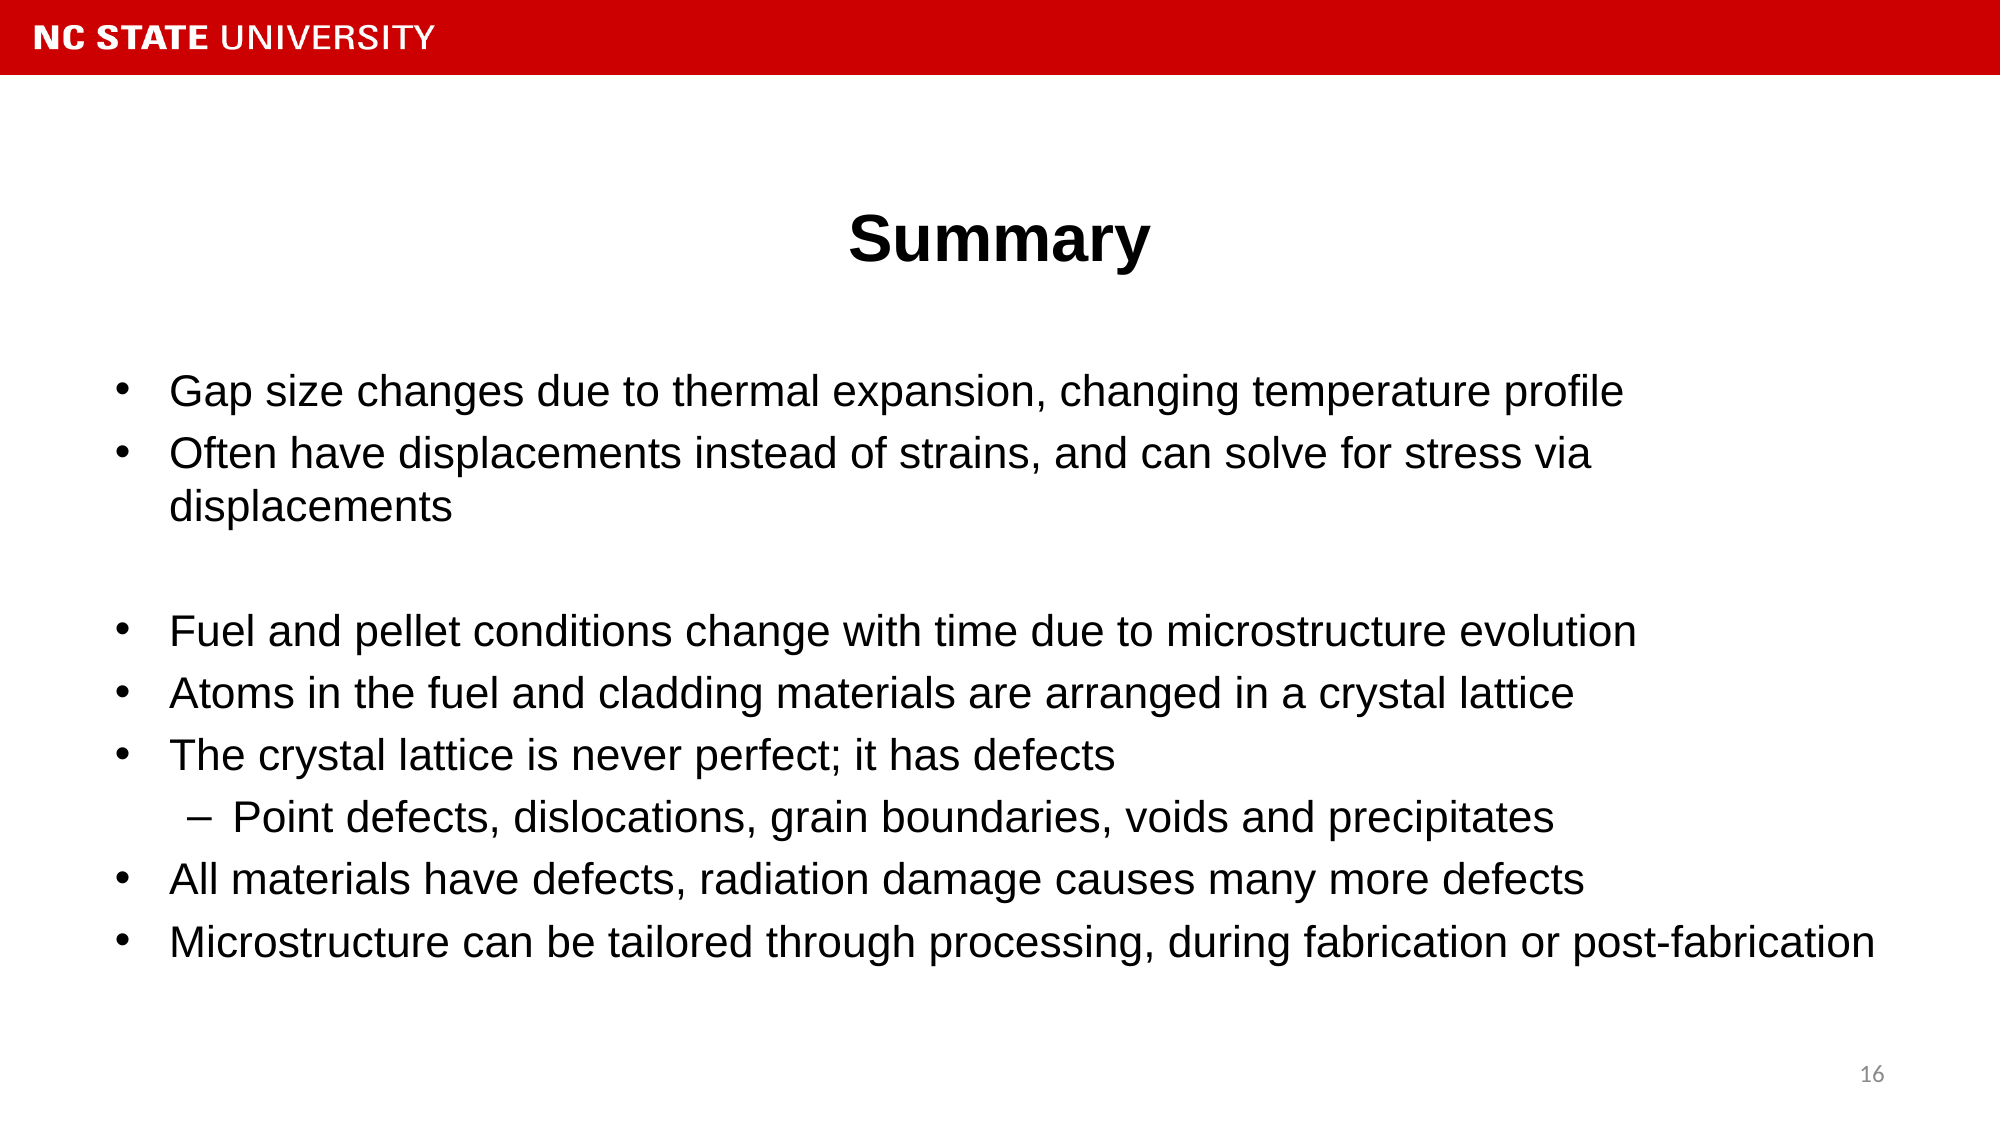

# Summary
Gap size changes due to thermal expansion, changing temperature profile
Often have displacements instead of strains, and can solve for stress via displacements

Fuel and pellet conditions change with time due to microstructure evolution
Atoms in the fuel and cladding materials are arranged in a crystal lattice
The crystal lattice is never perfect; it has defects
Point defects, dislocations, grain boundaries, voids and precipitates
All materials have defects, radiation damage causes many more defects
Microstructure can be tailored through processing, during fabrication or post-fabrication

16